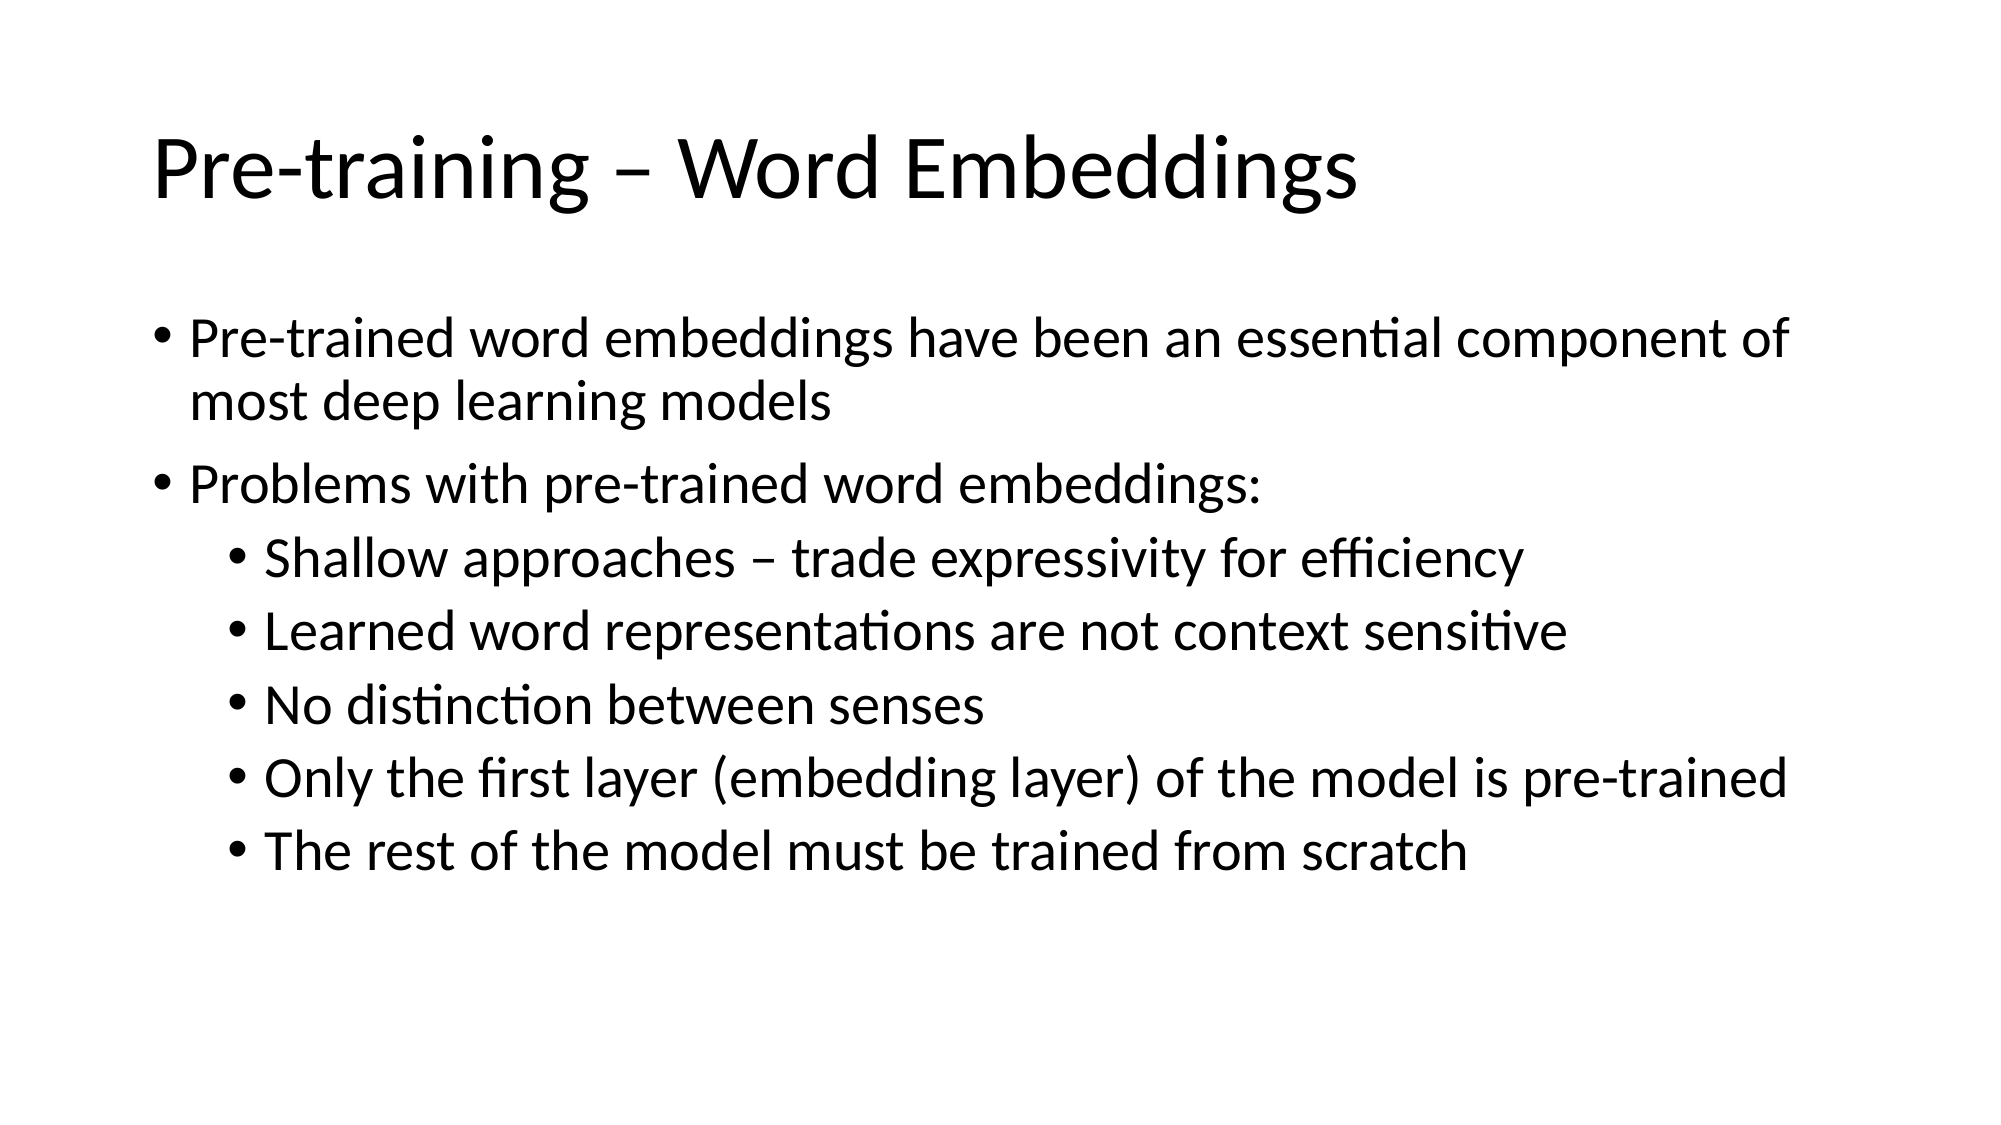

# Pre-training – Word Embeddings
Pre-trained word embeddings have been an essential component of most deep learning models
Problems with pre-trained word embeddings:
Shallow approaches – trade expressivity for efficiency
Learned word representations are not context sensitive
No distinction between senses
Only the first layer (embedding layer) of the model is pre-trained
The rest of the model must be trained from scratch